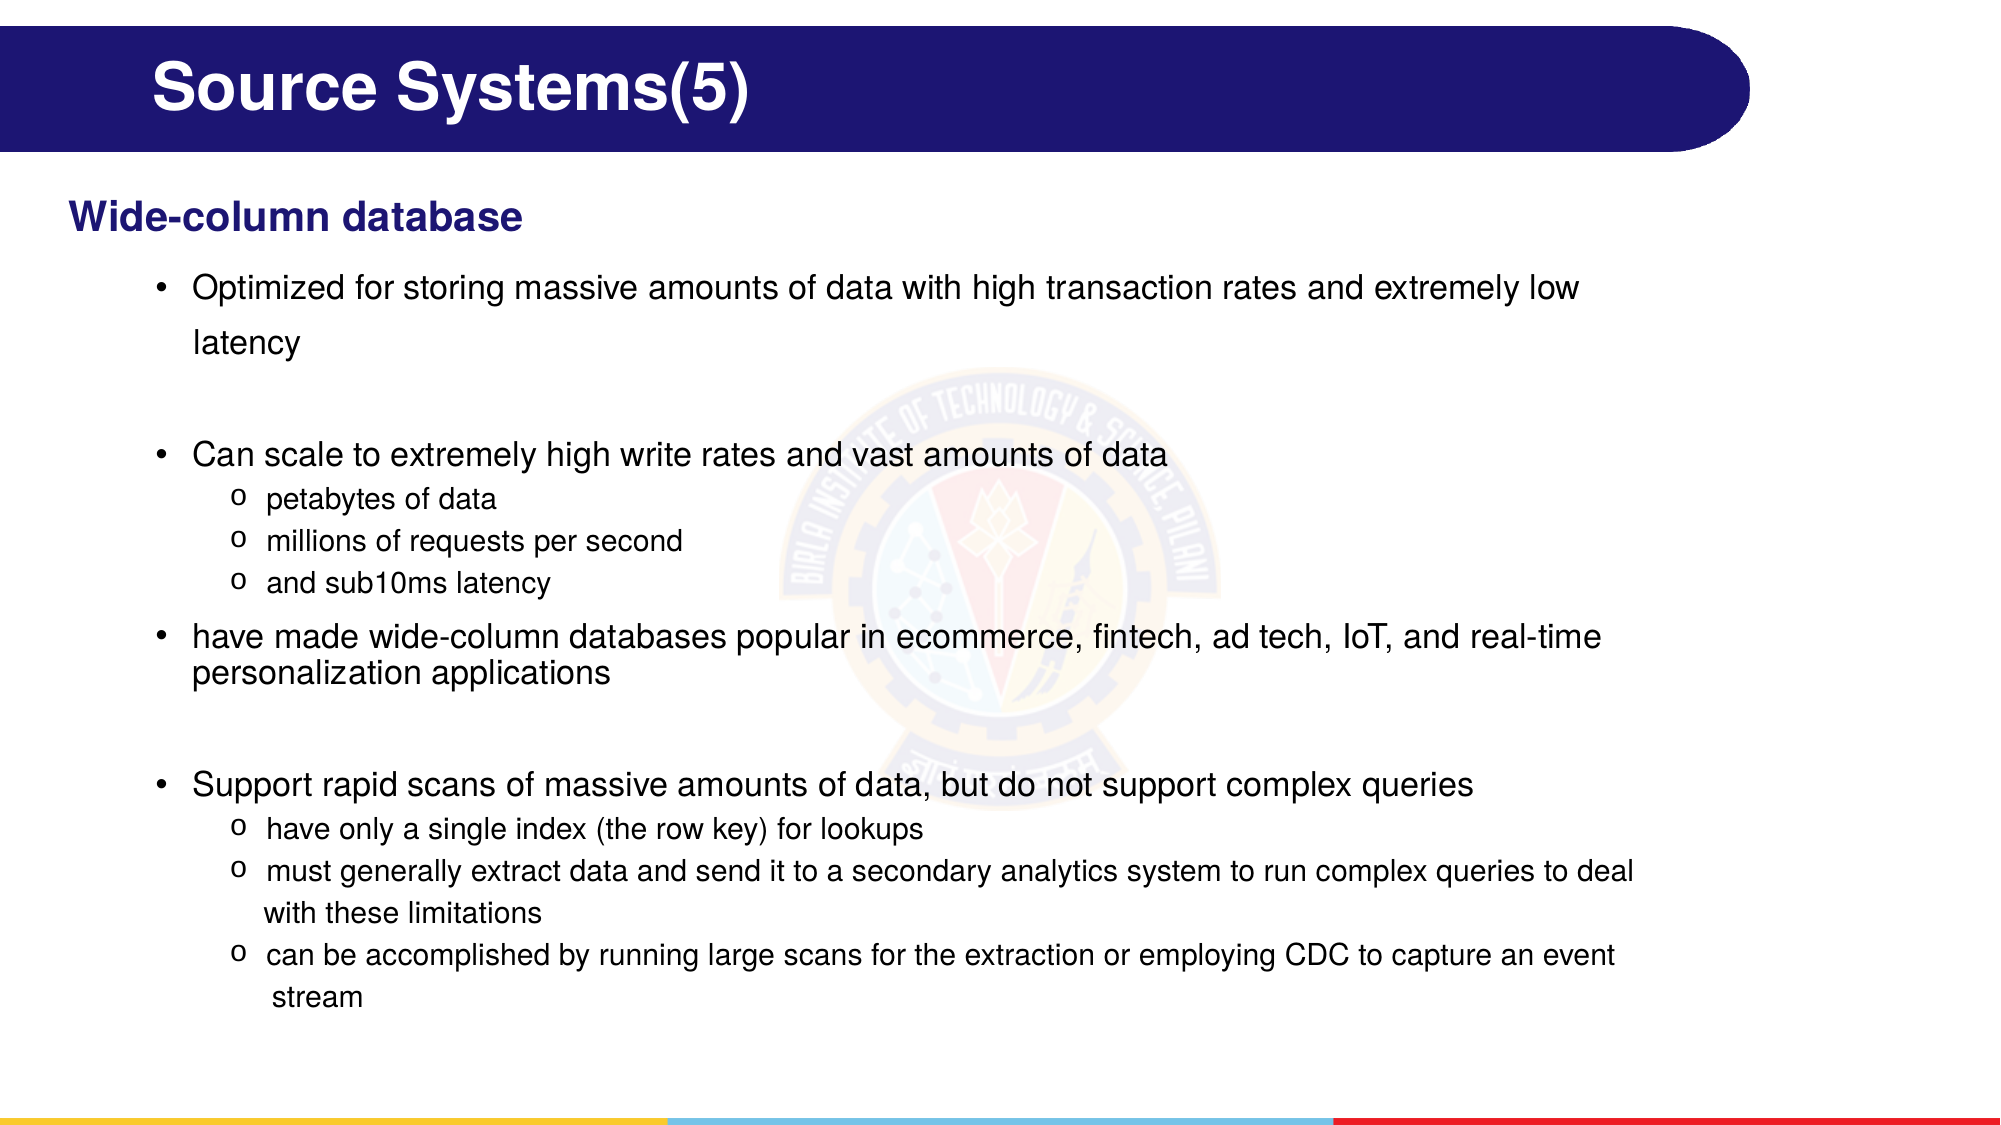

# Source Systems(5)
Wide-column database
Optimized for storing massive amounts of data with high transaction rates and extremely low
    latency

Can scale to extremely high write rates and vast amounts of data
petabytes of data
millions of requests per second
and sub10ms latency
have made wide-column databases popular in ecommerce, fintech, ad tech, IoT, and real-time personalization applications

Support rapid scans of massive amounts of data, but do not support complex queries
have only a single index (the row key) for lookups
must generally extract data and send it to a secondary analytics system to run complex queries to deal
    with these limitations
can be accomplished by running large scans for the extraction or employing CDC to capture an event
     stream